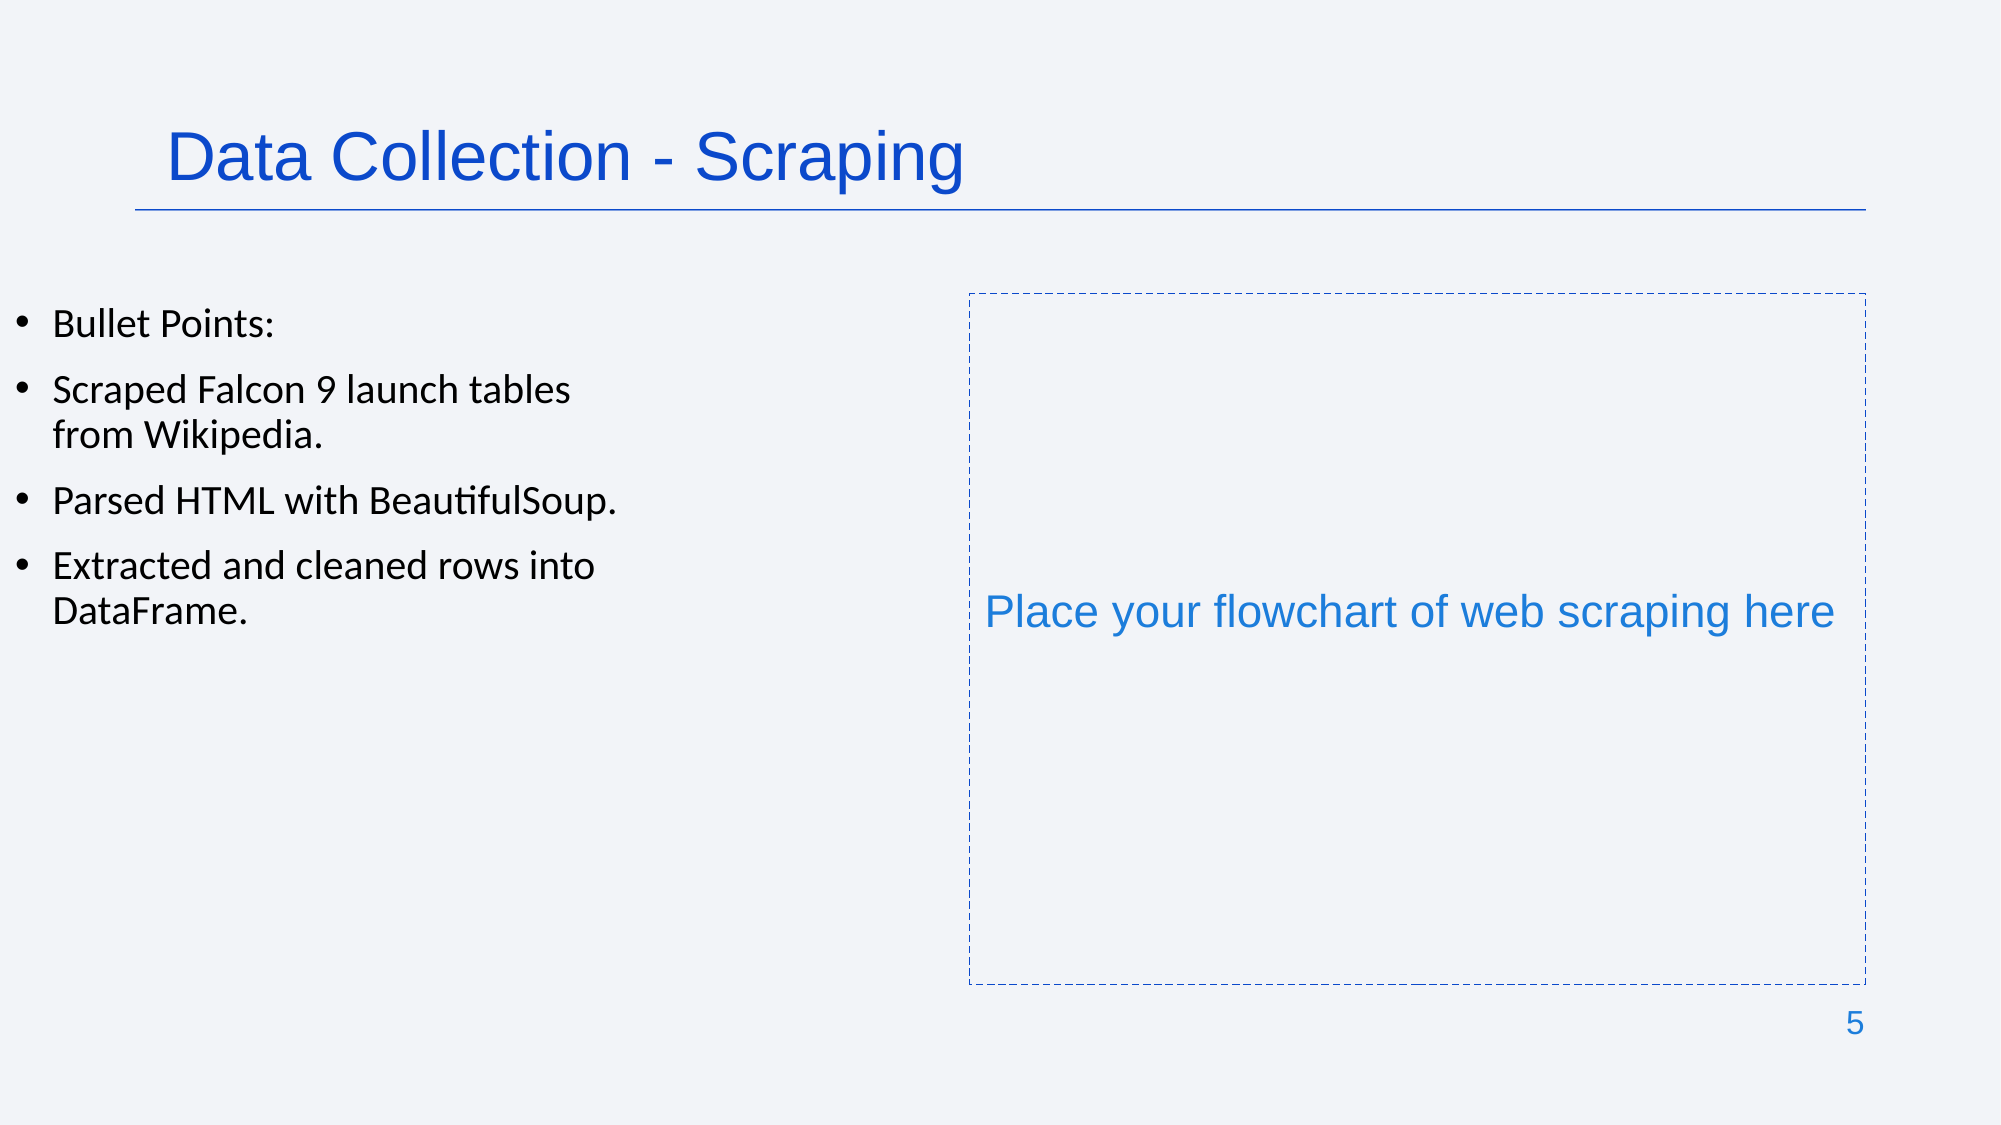

Data Collection - Scraping
Bullet Points:
Scraped Falcon 9 launch tables from Wikipedia.
Parsed HTML with BeautifulSoup.
Extracted and cleaned rows into DataFrame.

Place your flowchart of web scraping here
5